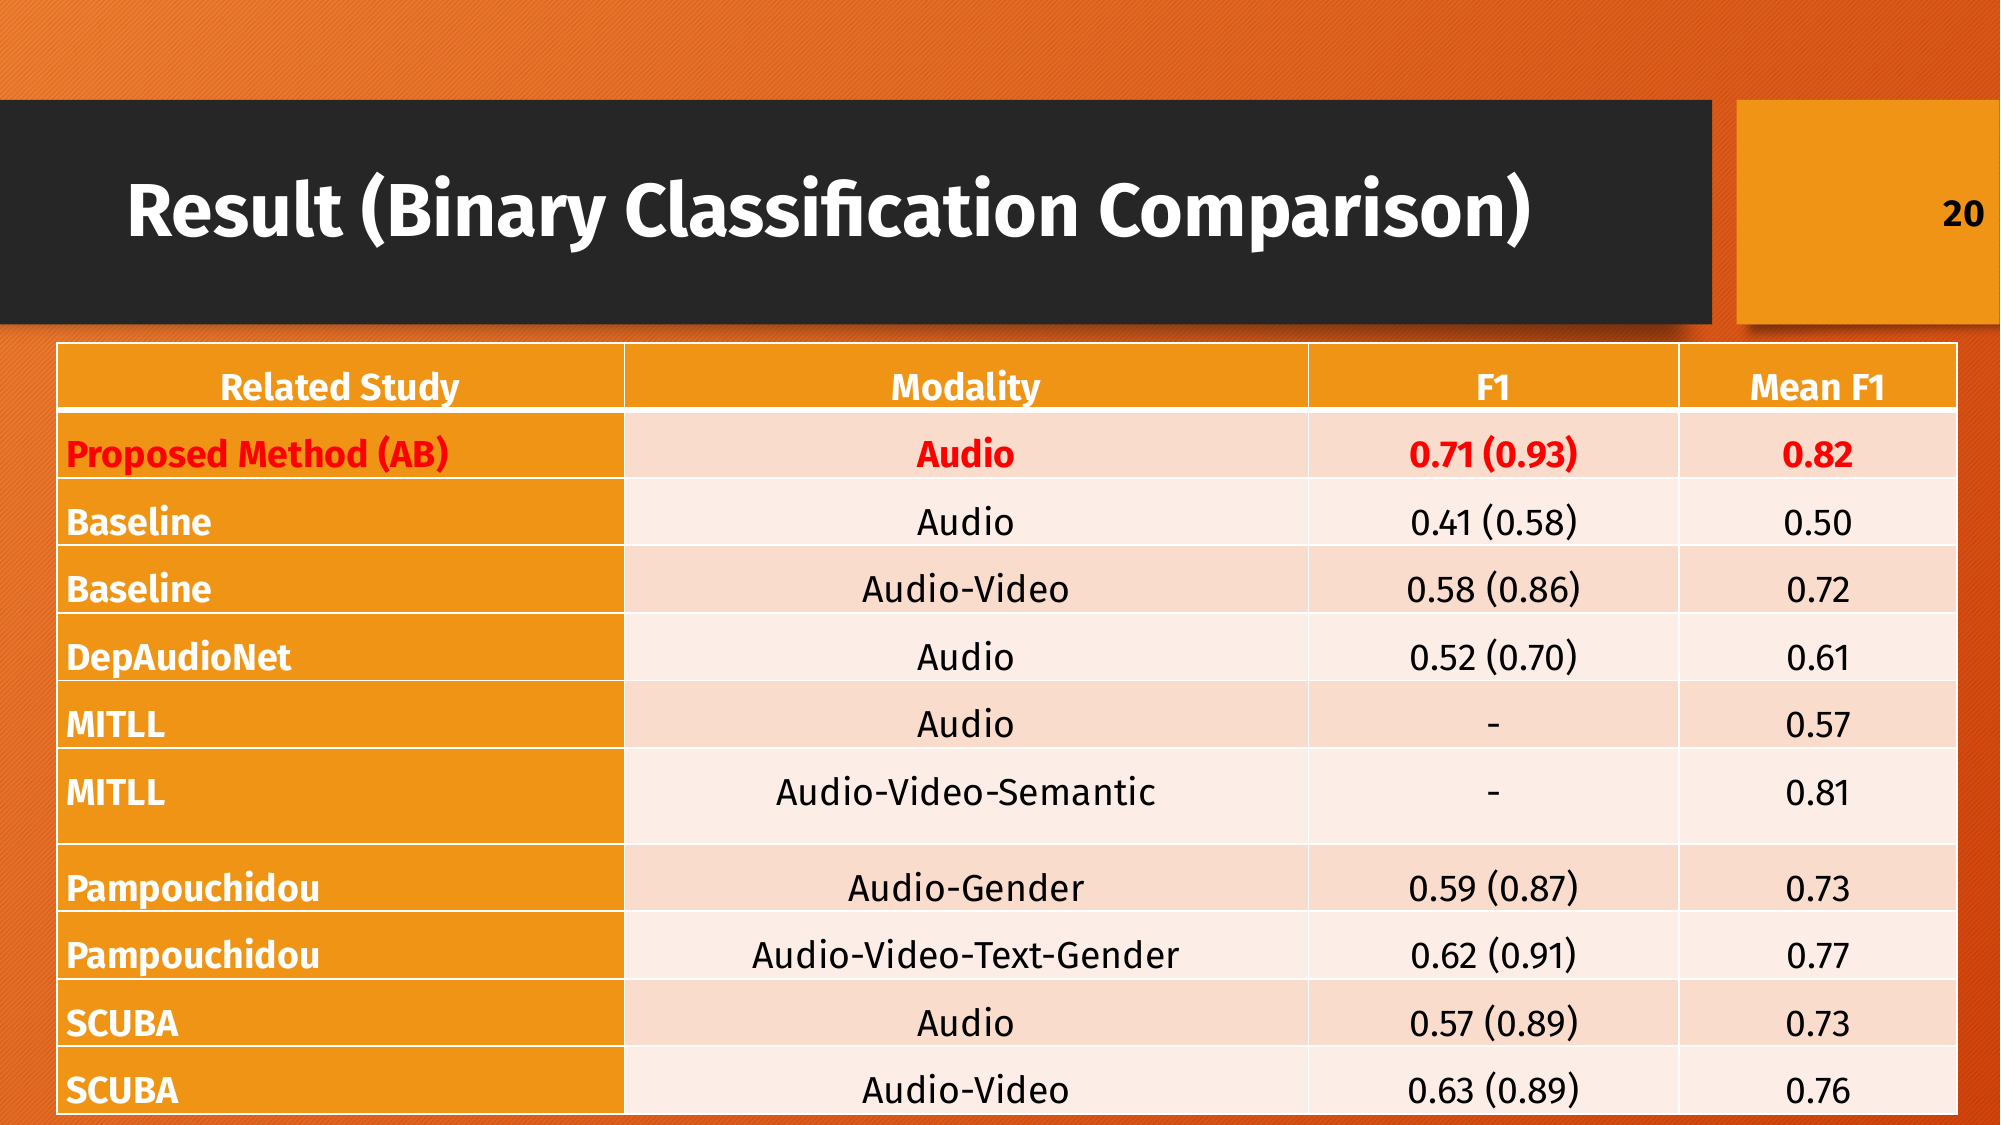

# Result (Binary Classification Comparison)
20
| Related Study | Modality | F1 | Mean F1 |
| --- | --- | --- | --- |
| Proposed Method (AB) | Audio | 0.71 (0.93) | 0.82 |
| Baseline | Audio | 0.41 (0.58) | 0.50 |
| Baseline | Audio-Video | 0.58 (0.86) | 0.72 |
| DepAudioNet | Audio | 0.52 (0.70) | 0.61 |
| MITLL | Audio | - | 0.57 |
| MITLL | Audio-Video-Semantic | - | 0.81 |
| Pampouchidou | Audio-Gender | 0.59 (0.87) | 0.73 |
| Pampouchidou | Audio-Video-Text-Gender | 0.62 (0.91) | 0.77 |
| SCUBA | Audio | 0.57 (0.89) | 0.73 |
| SCUBA | Audio-Video | 0.63 (0.89) | 0.76 |